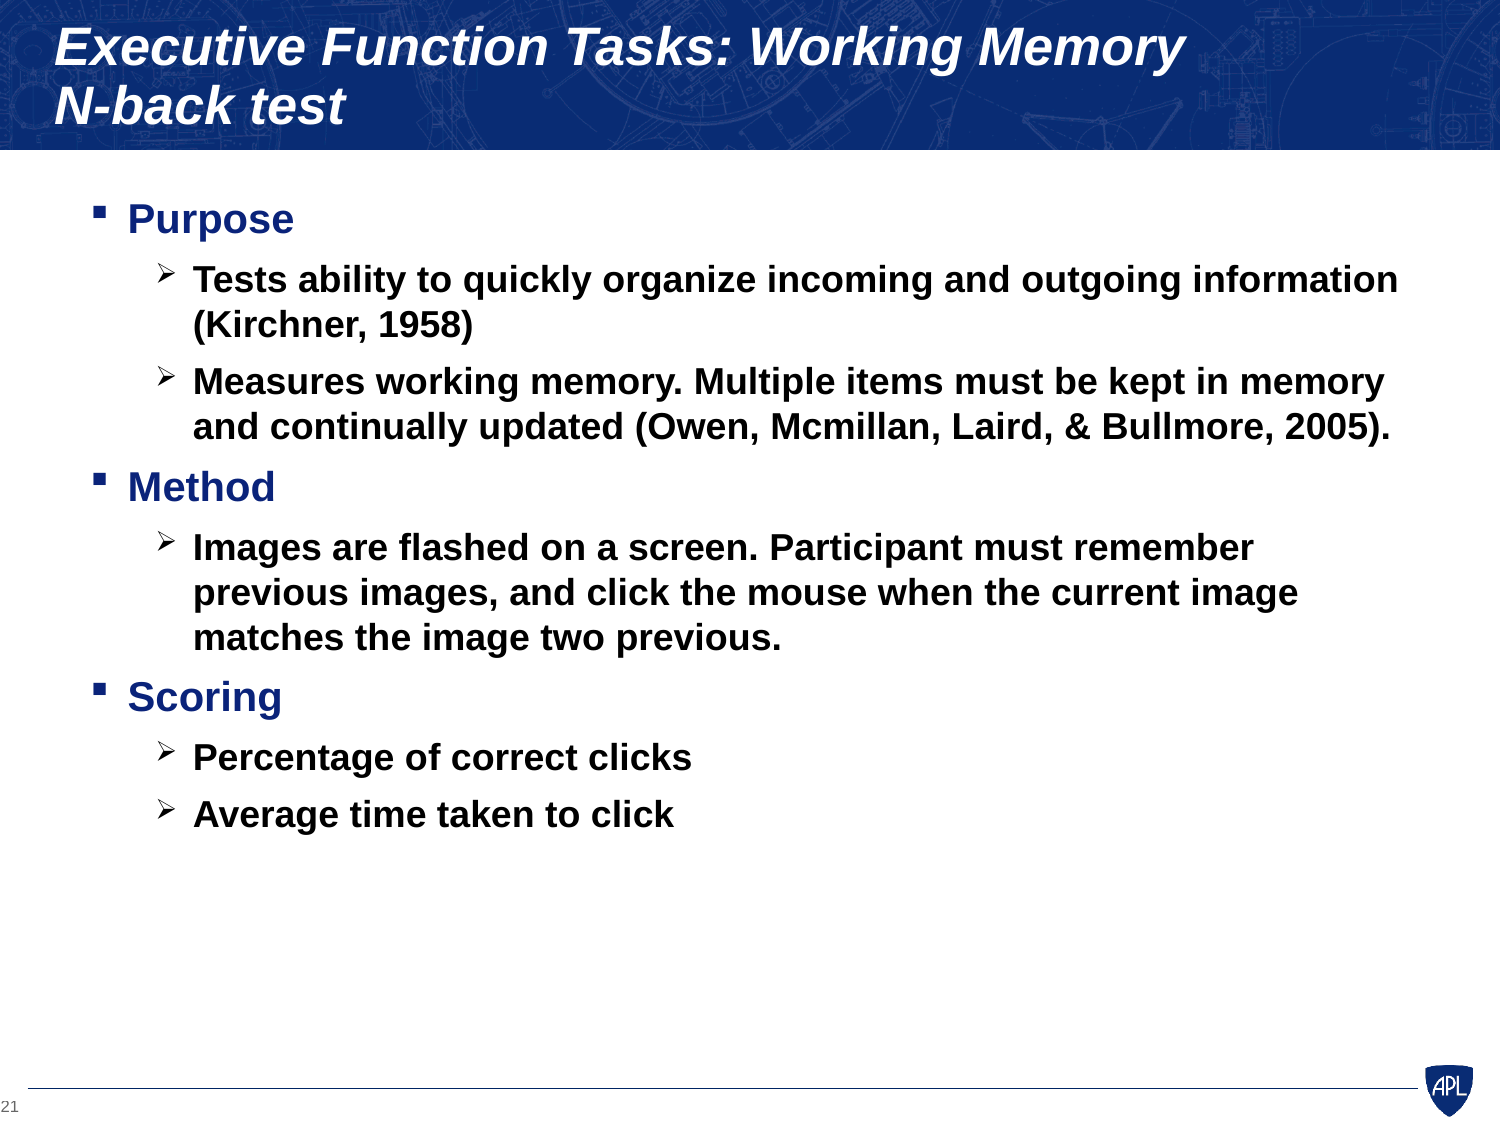

# Executive Function Tasks: Working Memory N-back test
Purpose
Tests ability to quickly organize incoming and outgoing information (Kirchner, 1958)
Measures working memory. Multiple items must be kept in memory and continually updated (Owen, Mcmillan, Laird, & Bullmore, 2005).
Method
Images are flashed on a screen. Participant must remember previous images, and click the mouse when the current image matches the image two previous.
Scoring
Percentage of correct clicks
Average time taken to click